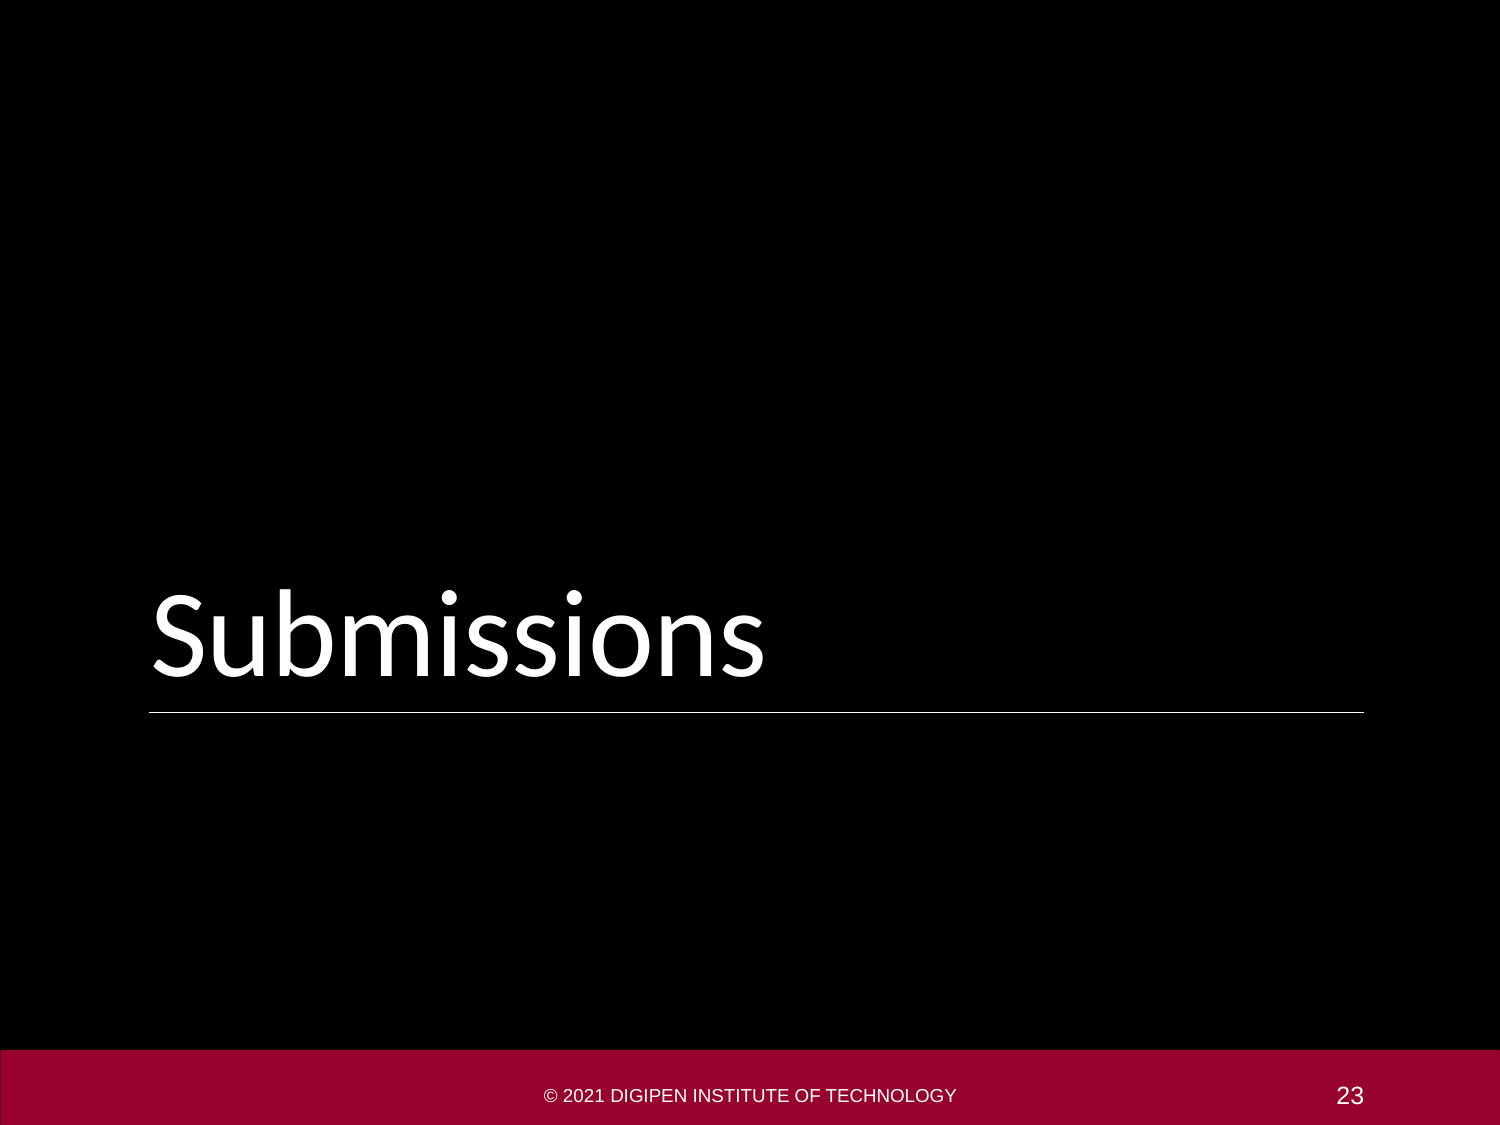

# Submissions

© 2021 DigiPen Institute of Technology
23